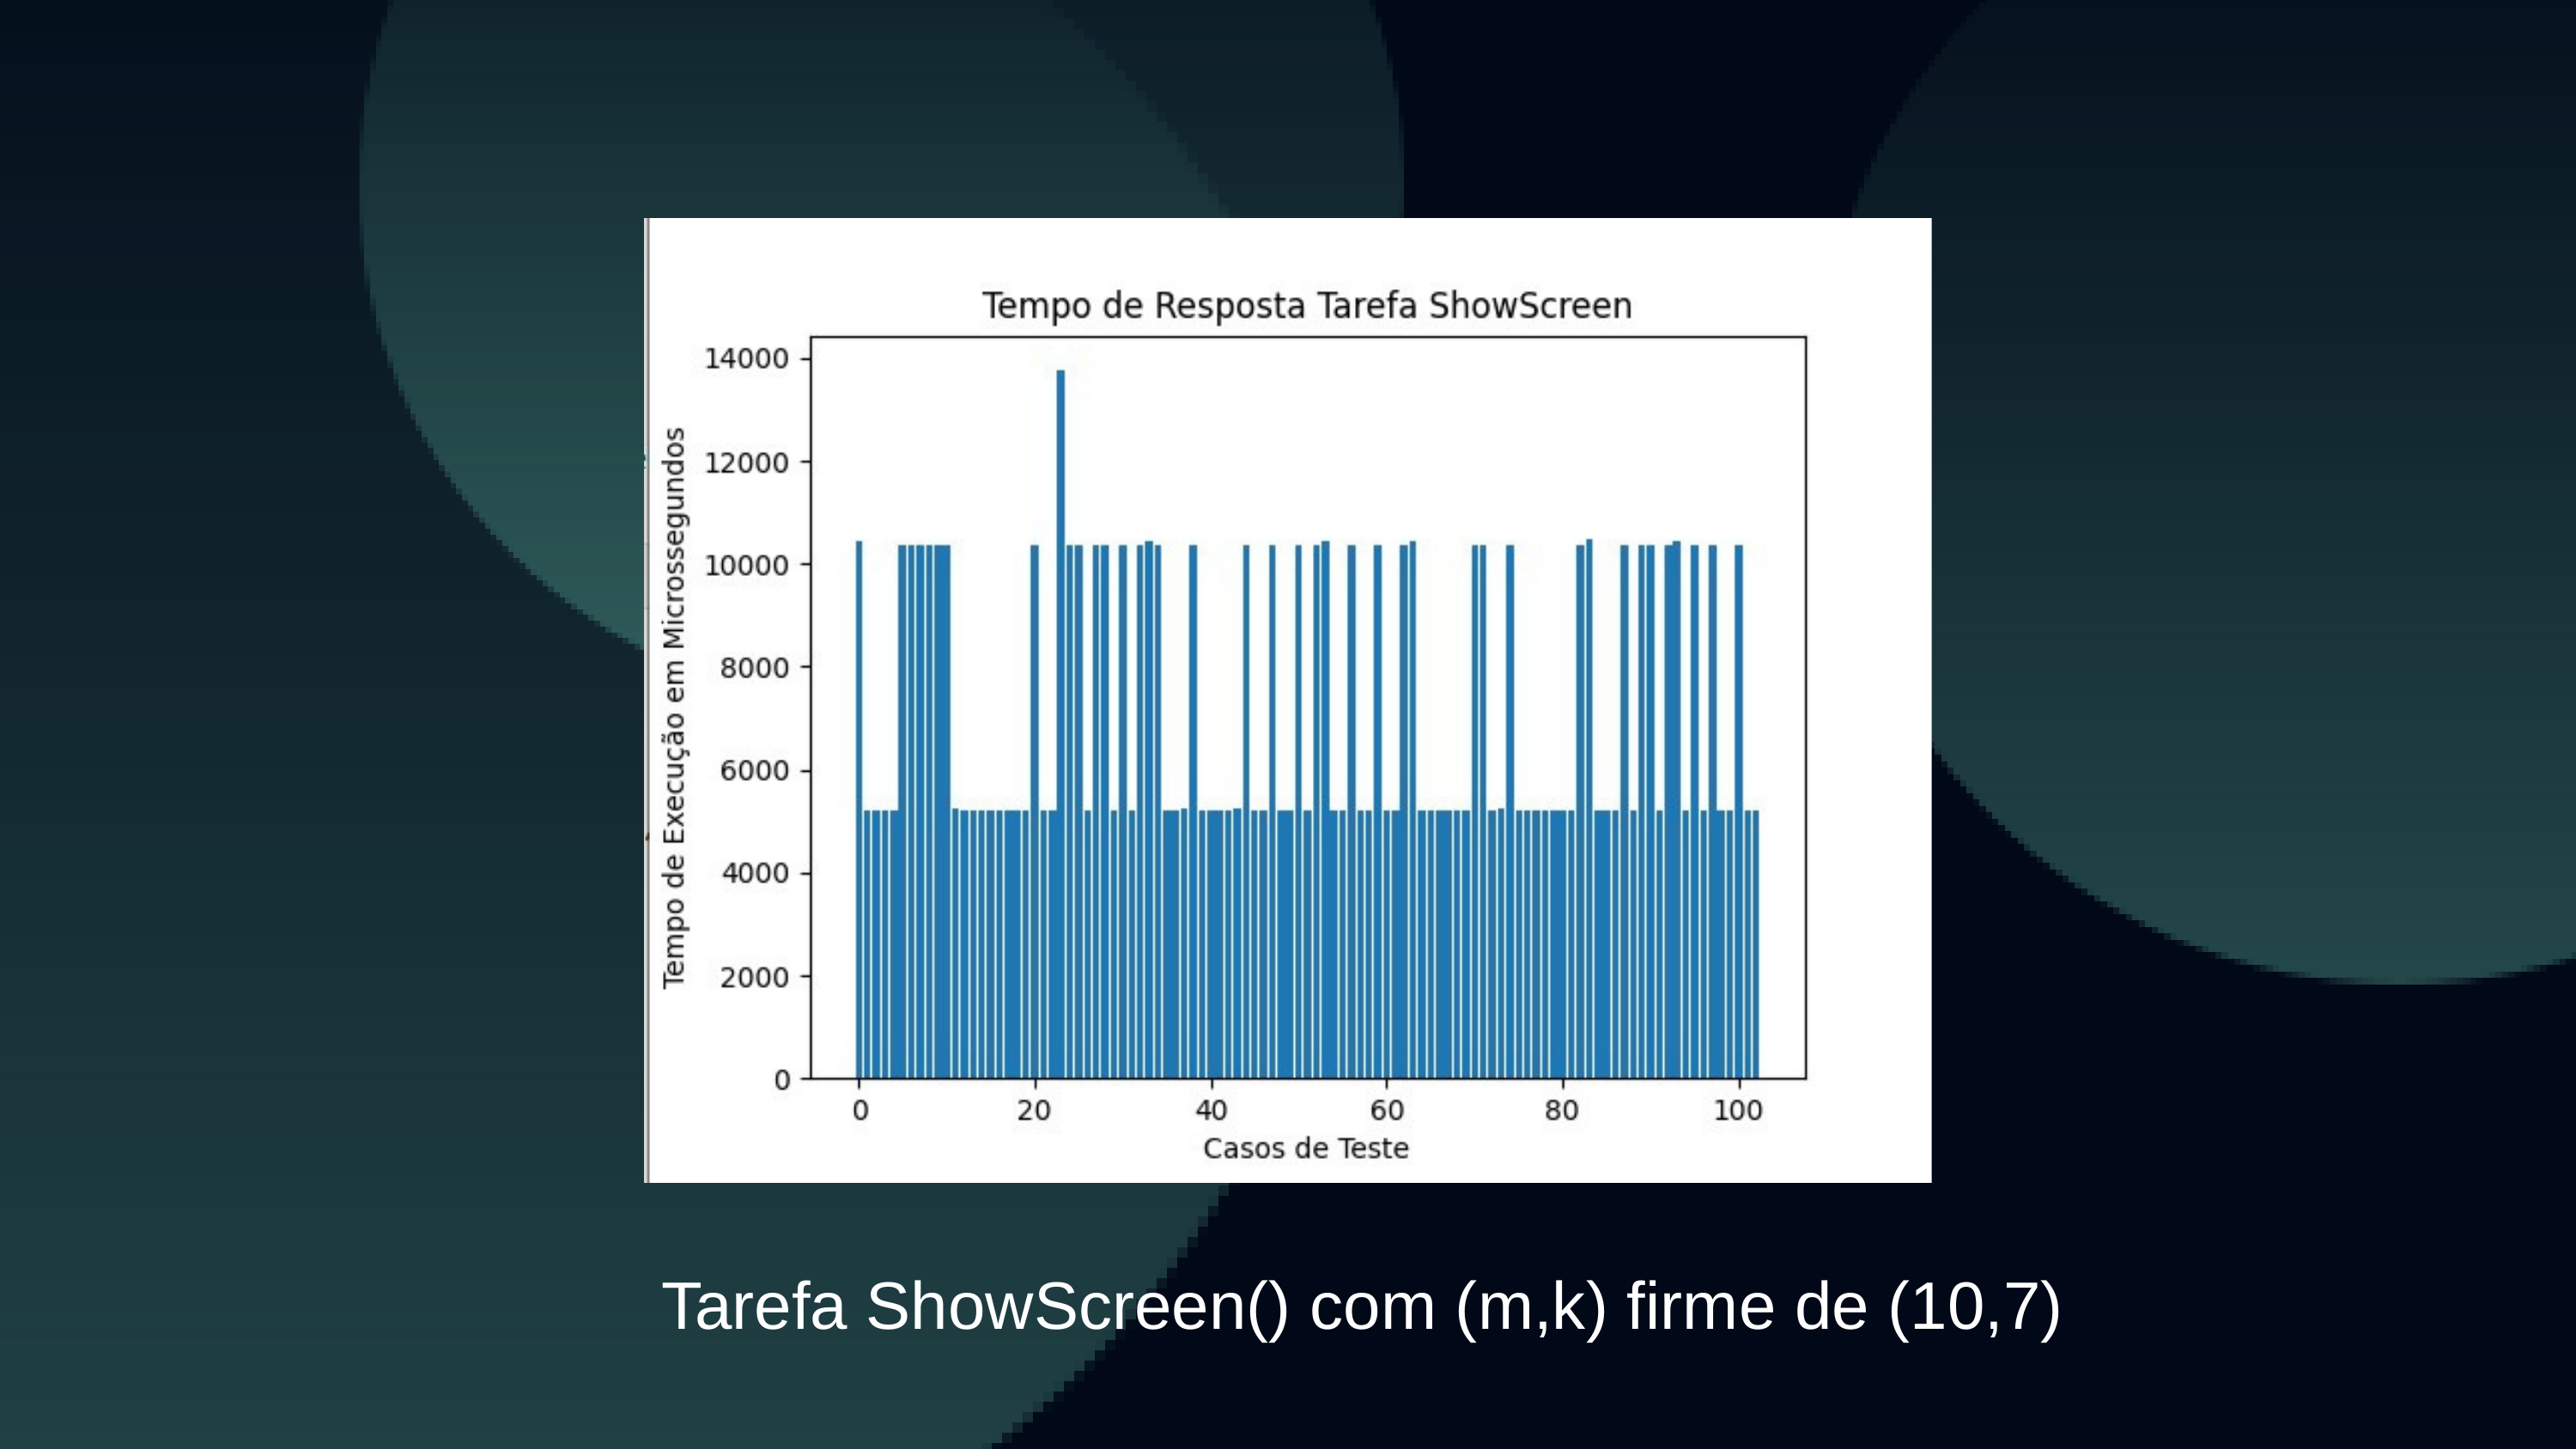

Tarefa ShowScreen() com (m,k) firme de (10,7)